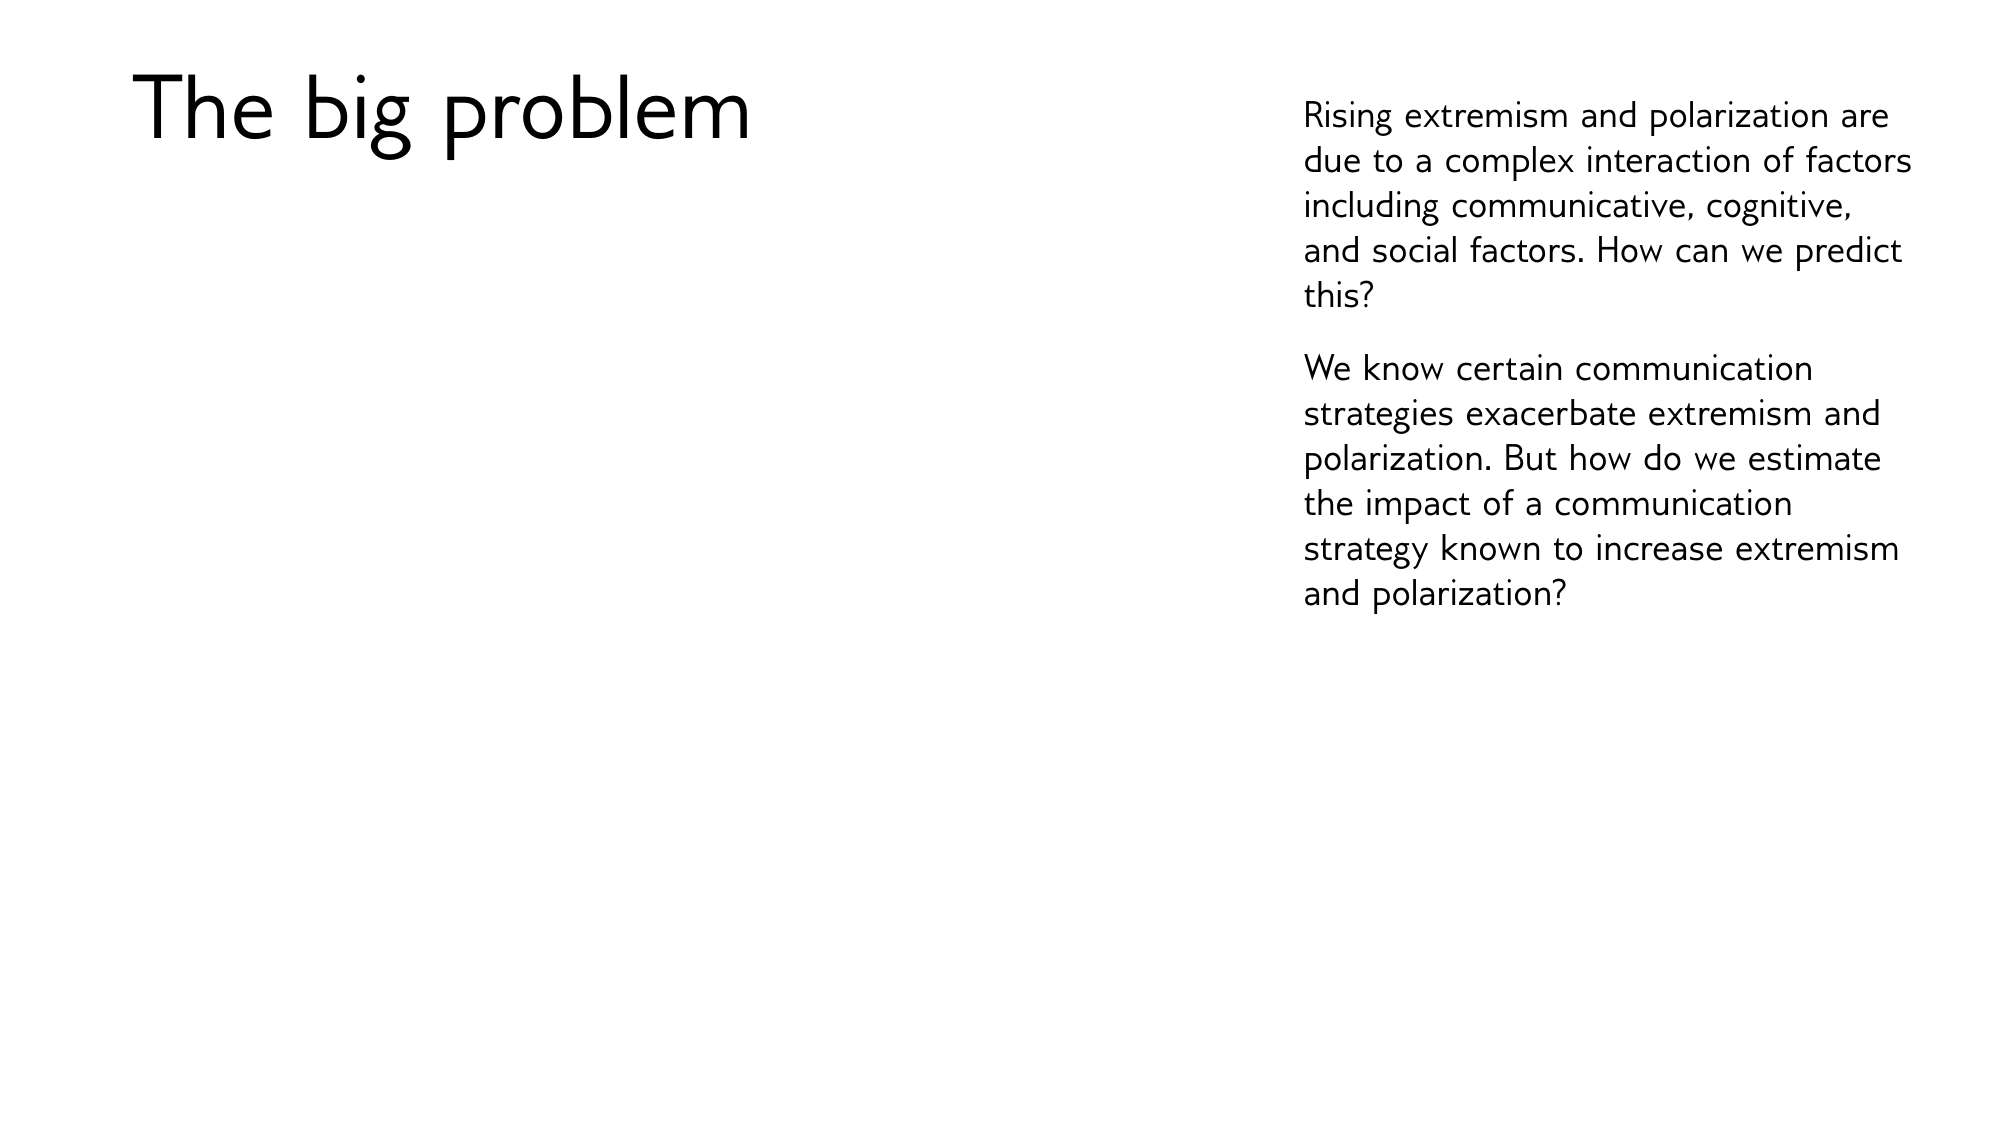

# The big problem
Rising extremism and polarization are due to a complex interaction of factors including communicative, cognitive, and social factors. How can we predict this?
We know certain communication strategies exacerbate extremism and polarization. But how do we estimate the impact of a communication strategy known to increase extremism and polarization?